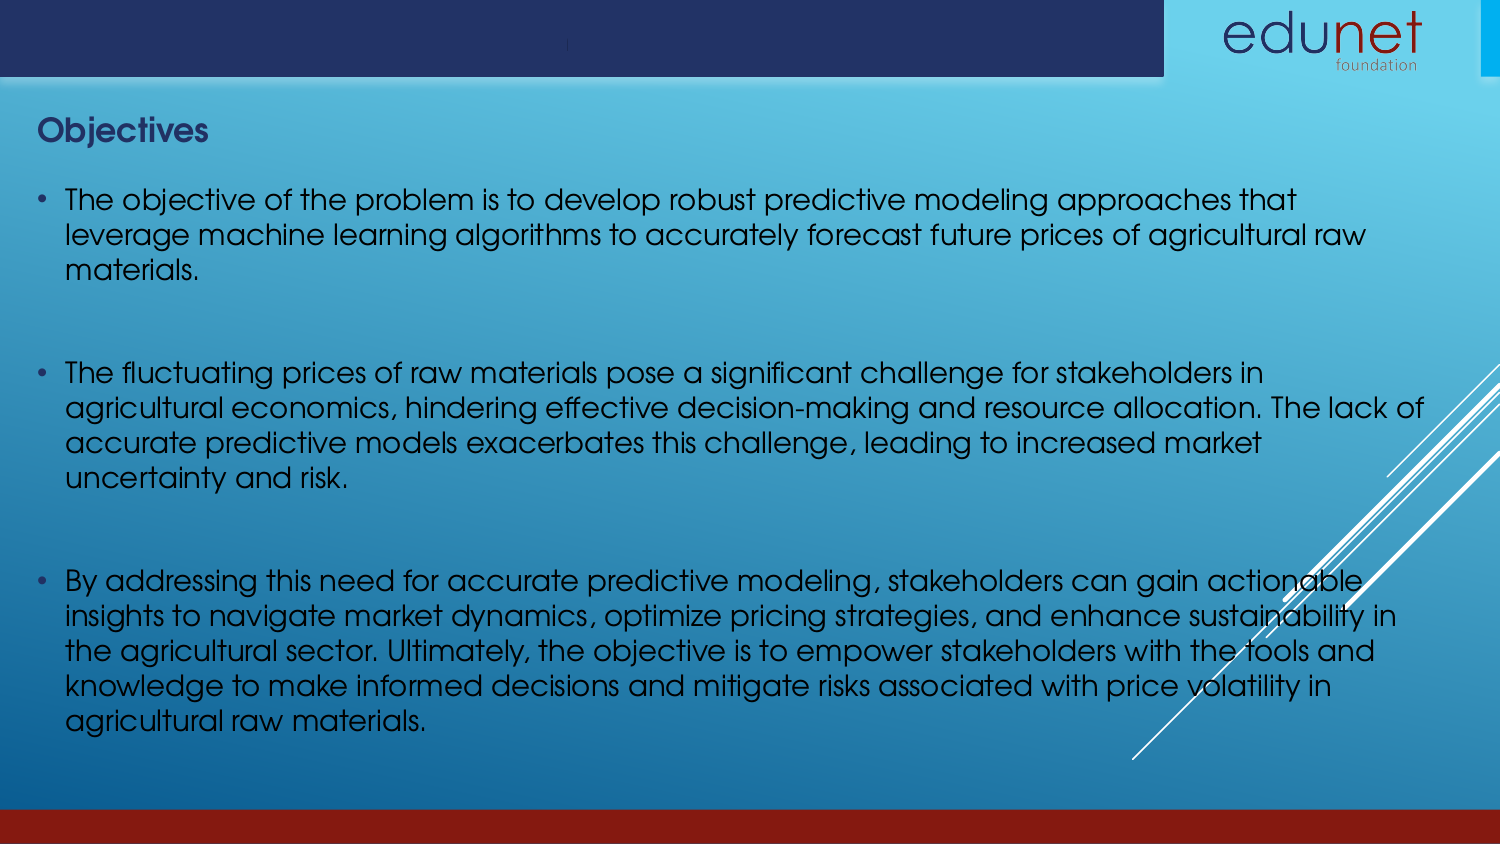

Objectives

The objective of the problem is to develop robust predictive modeling approaches that leverage machine learning algorithms to accurately forecast future prices of agricultural raw materials.

The fluctuating prices of raw materials pose a significant challenge for stakeholders in agricultural economics, hindering effective decision-making and resource allocation. The lack of accurate predictive models exacerbates this challenge, leading to increased market uncertainty and risk.

By addressing this need for accurate predictive modeling, stakeholders can gain actionable insights to navigate market dynamics, optimize pricing strategies, and enhance sustainability in the agricultural sector. Ultimately, the objective is to empower stakeholders with the tools and knowledge to make informed decisions and mitigate risks associated with price volatility in agricultural raw materials.